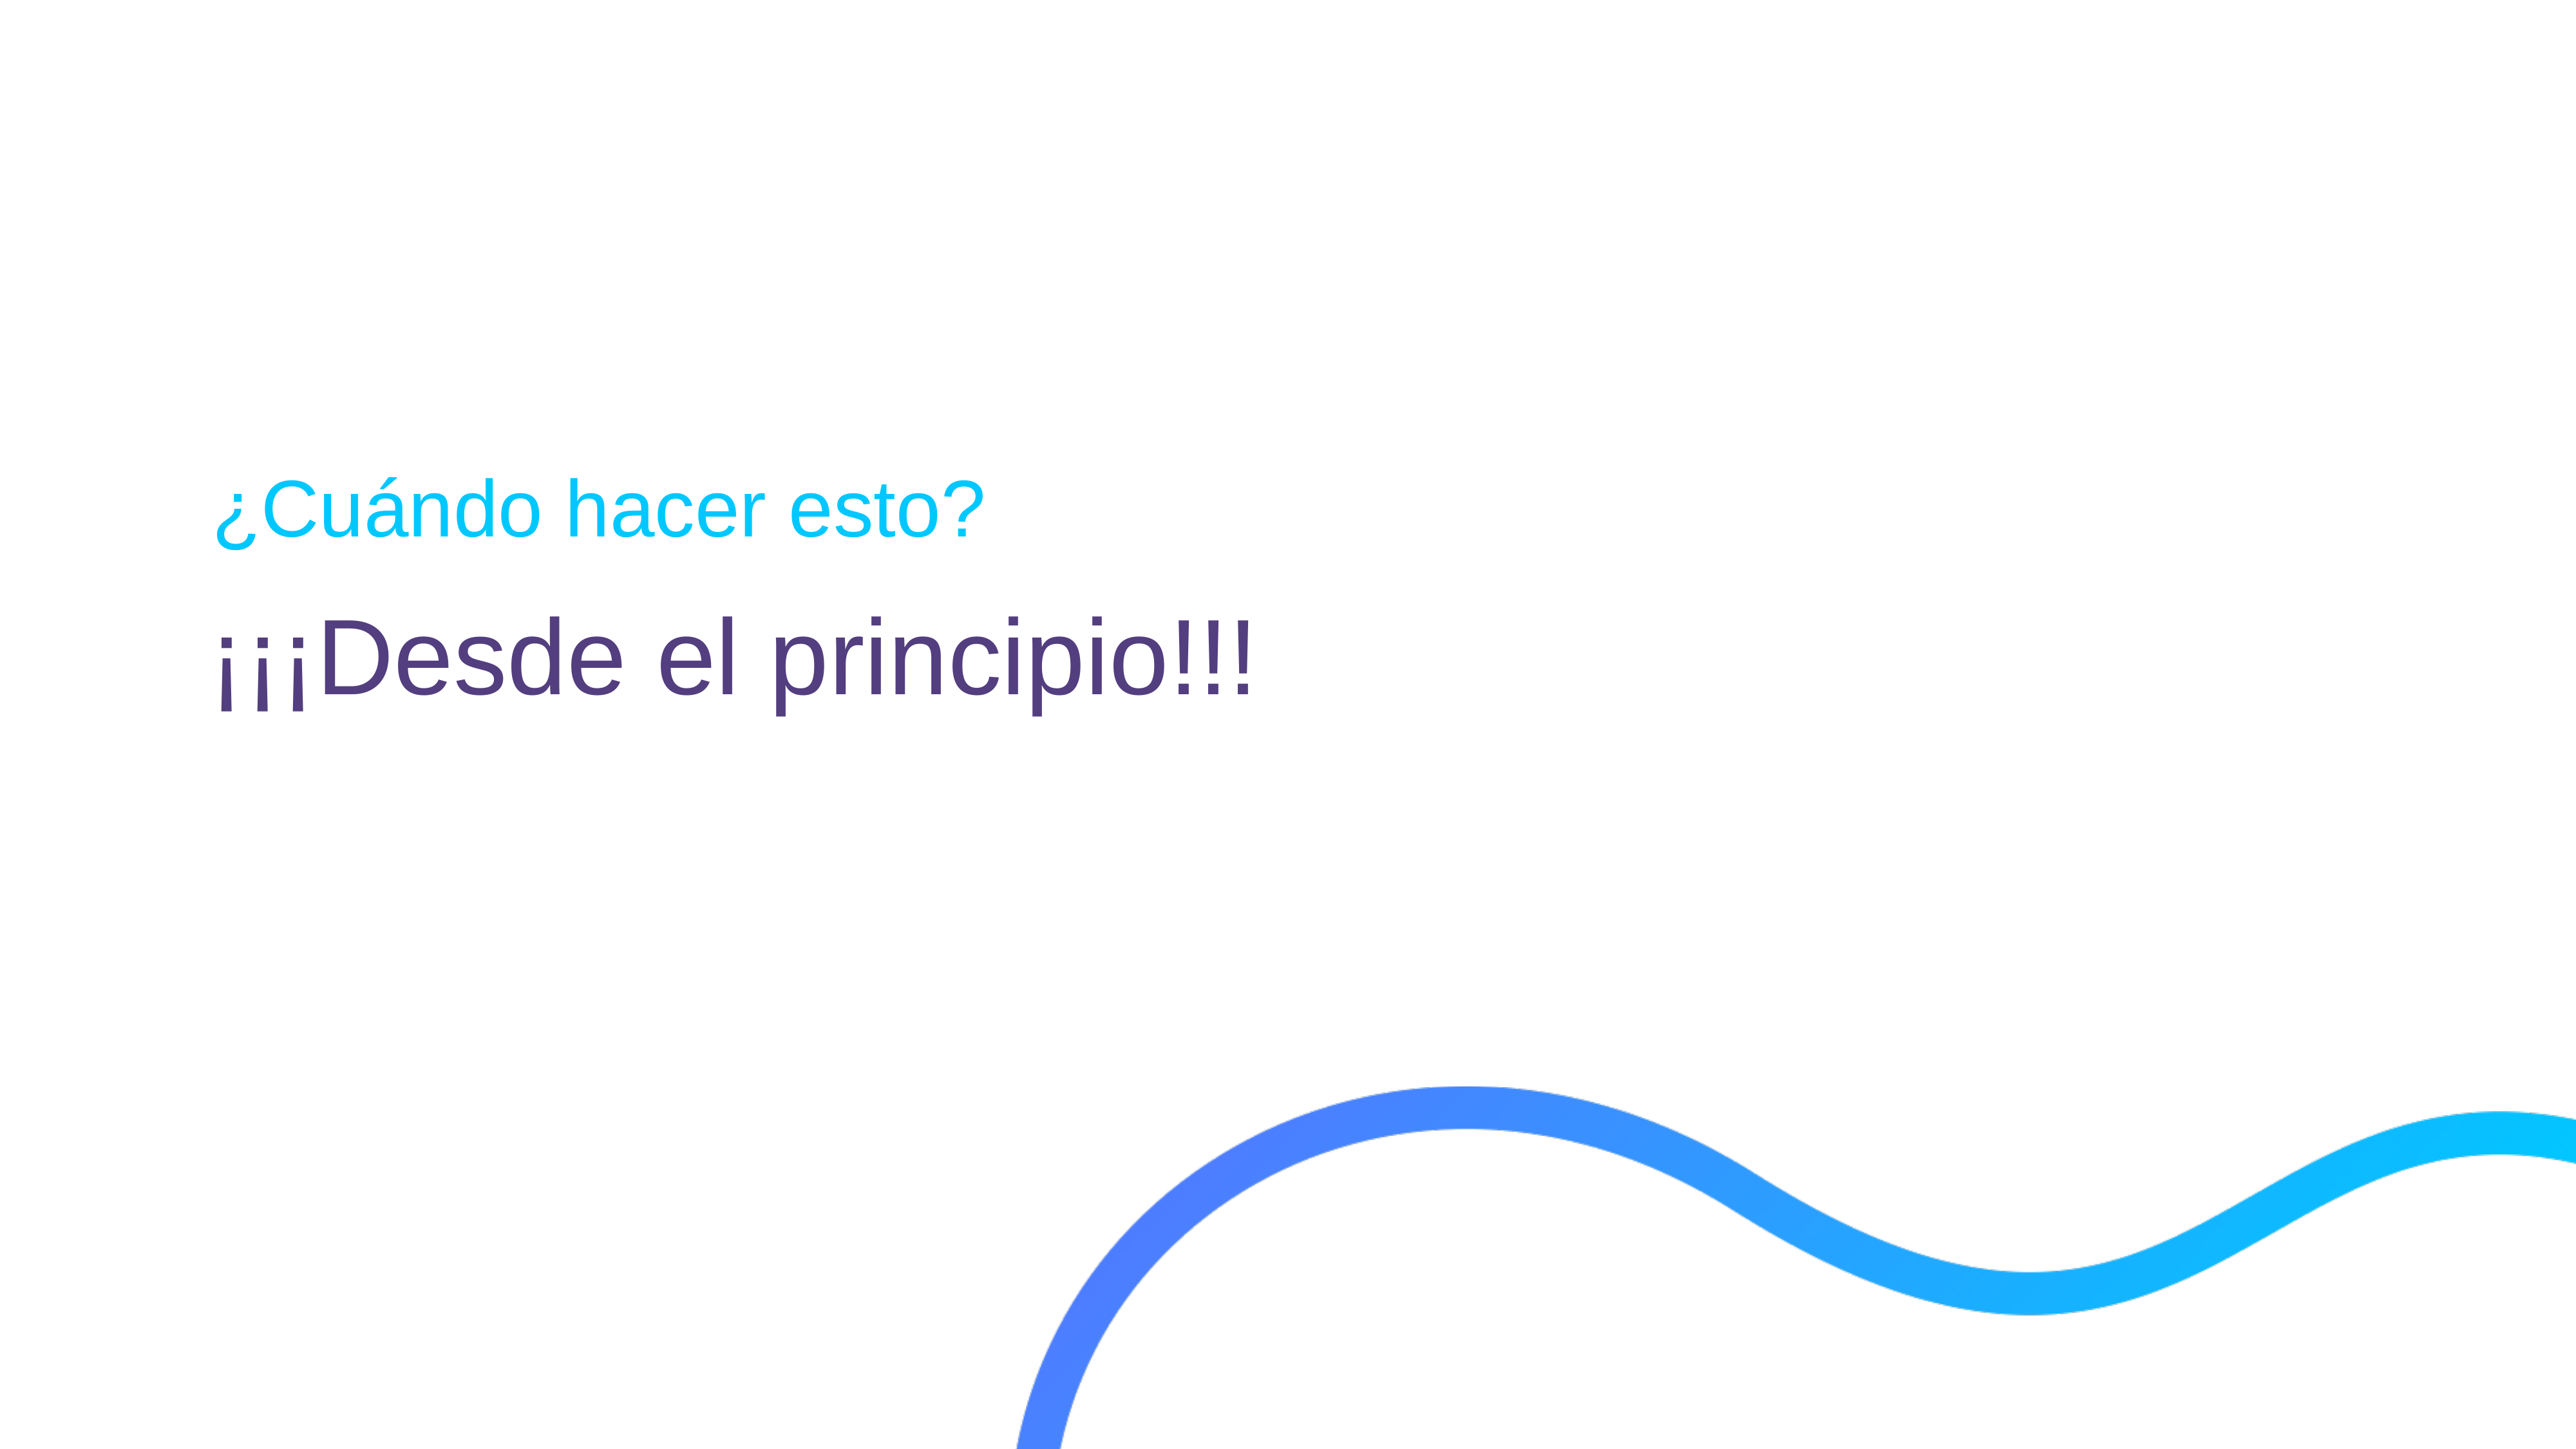

¿Cuándo hacer esto?
# ¡¡¡Desde el principio!!!